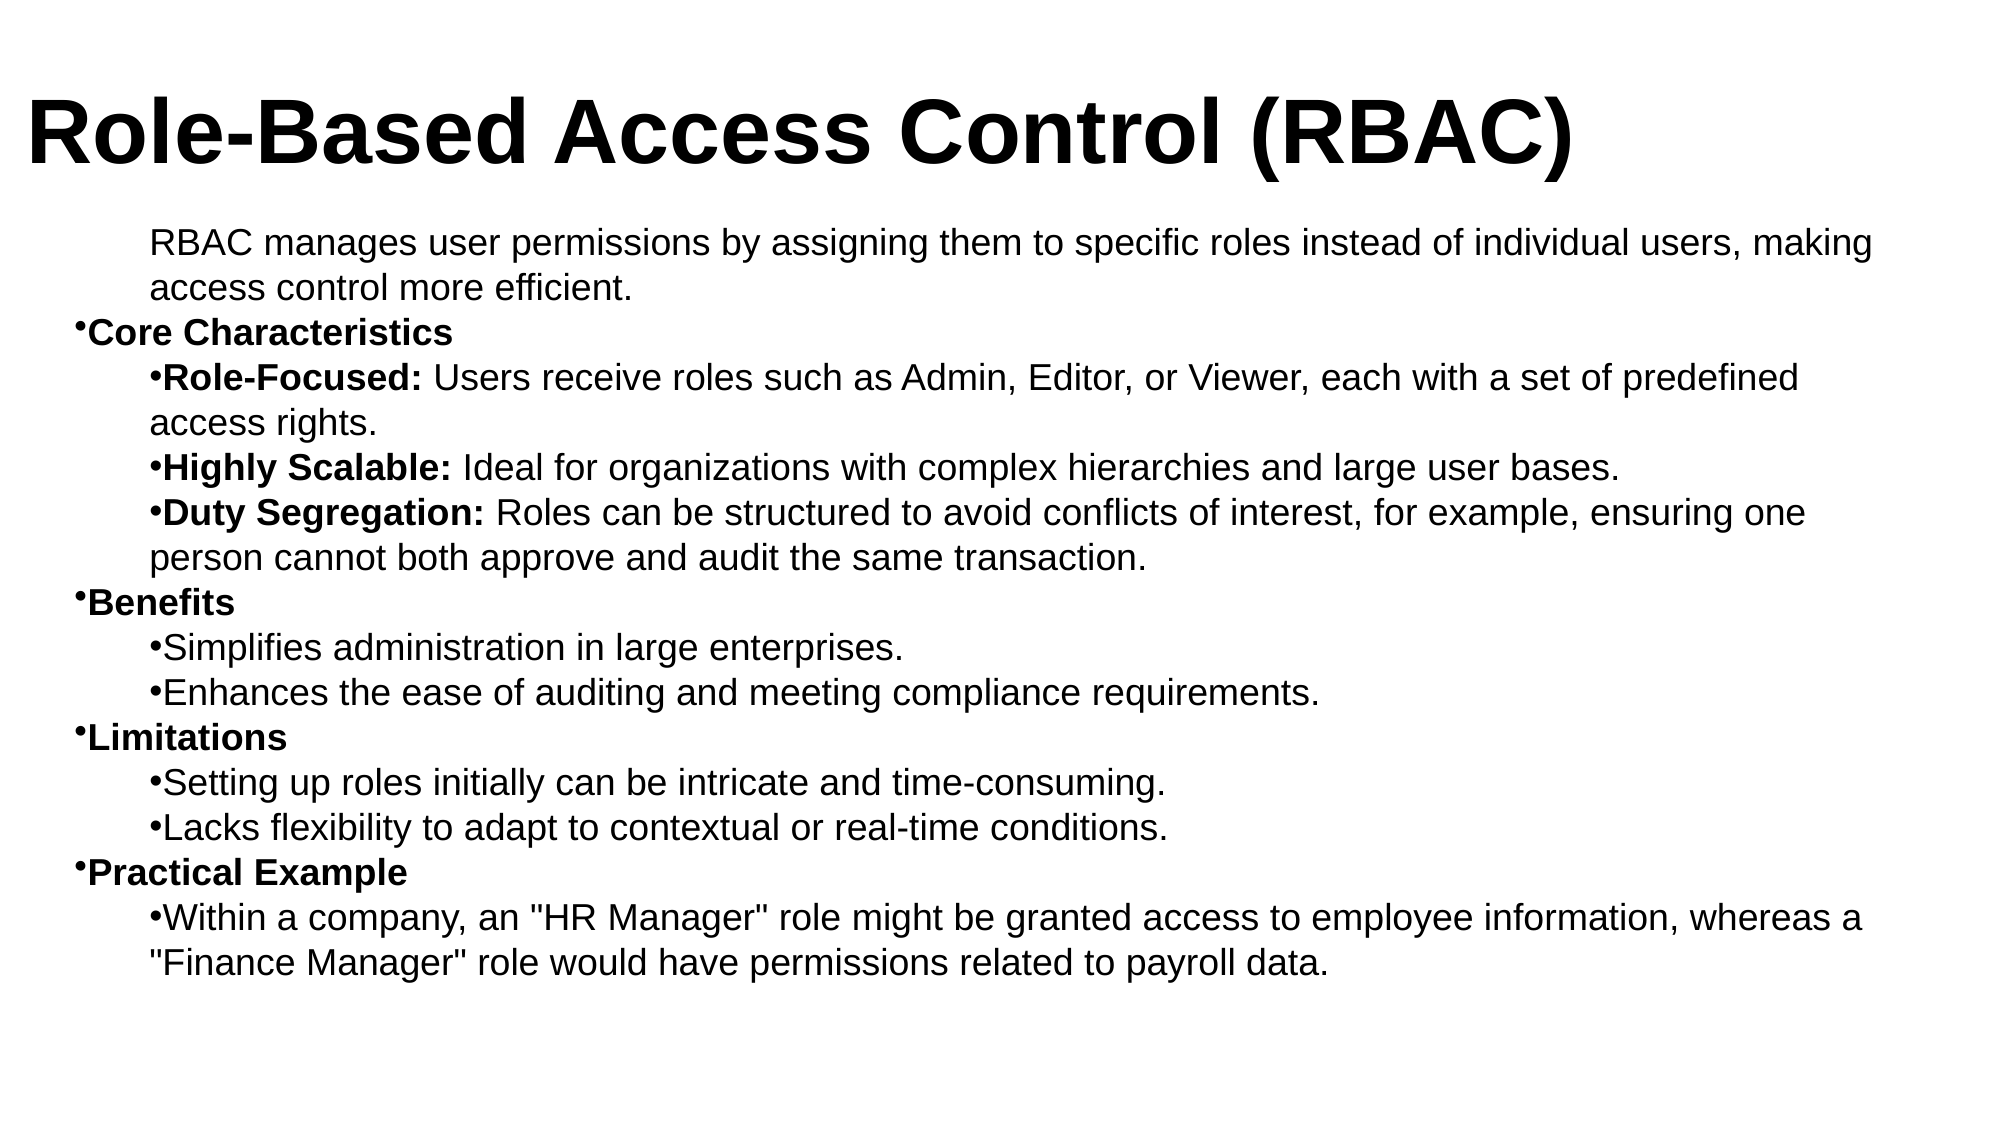

# Role-Based Access Control (RBAC)
RBAC manages user permissions by assigning them to specific roles instead of individual users, making access control more efficient.
Core Characteristics
Role-Focused: Users receive roles such as Admin, Editor, or Viewer, each with a set of predefined access rights.
Highly Scalable: Ideal for organizations with complex hierarchies and large user bases.
Duty Segregation: Roles can be structured to avoid conflicts of interest, for example, ensuring one person cannot both approve and audit the same transaction.
Benefits
Simplifies administration in large enterprises.
Enhances the ease of auditing and meeting compliance requirements.
Limitations
Setting up roles initially can be intricate and time-consuming.
Lacks flexibility to adapt to contextual or real-time conditions.
Practical Example
Within a company, an "HR Manager" role might be granted access to employee information, whereas a "Finance Manager" role would have permissions related to payroll data.